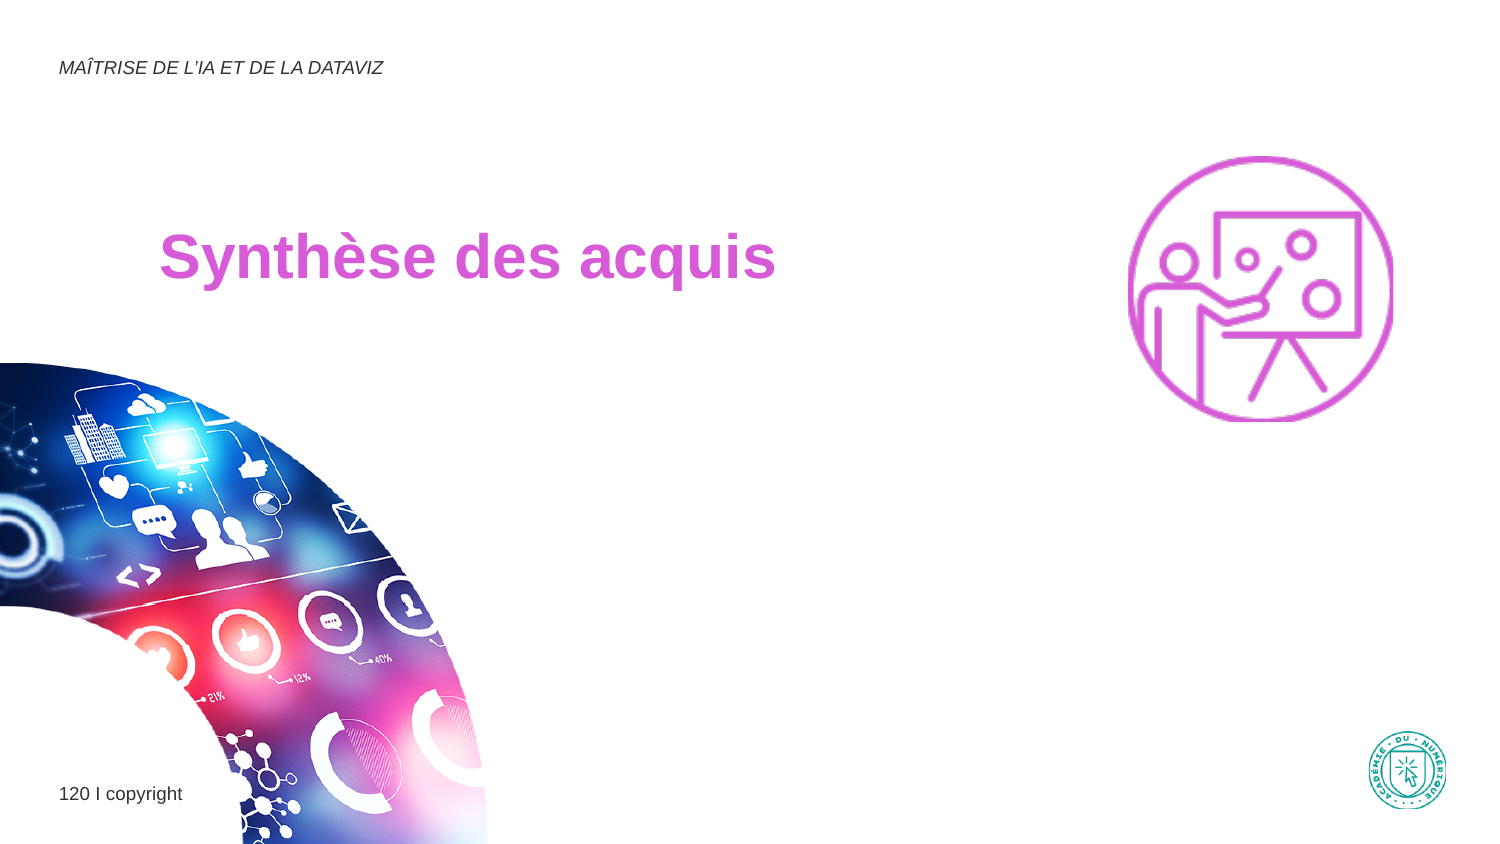

MAÎTRISE DE L’IA ET DE LA DATAVIZ